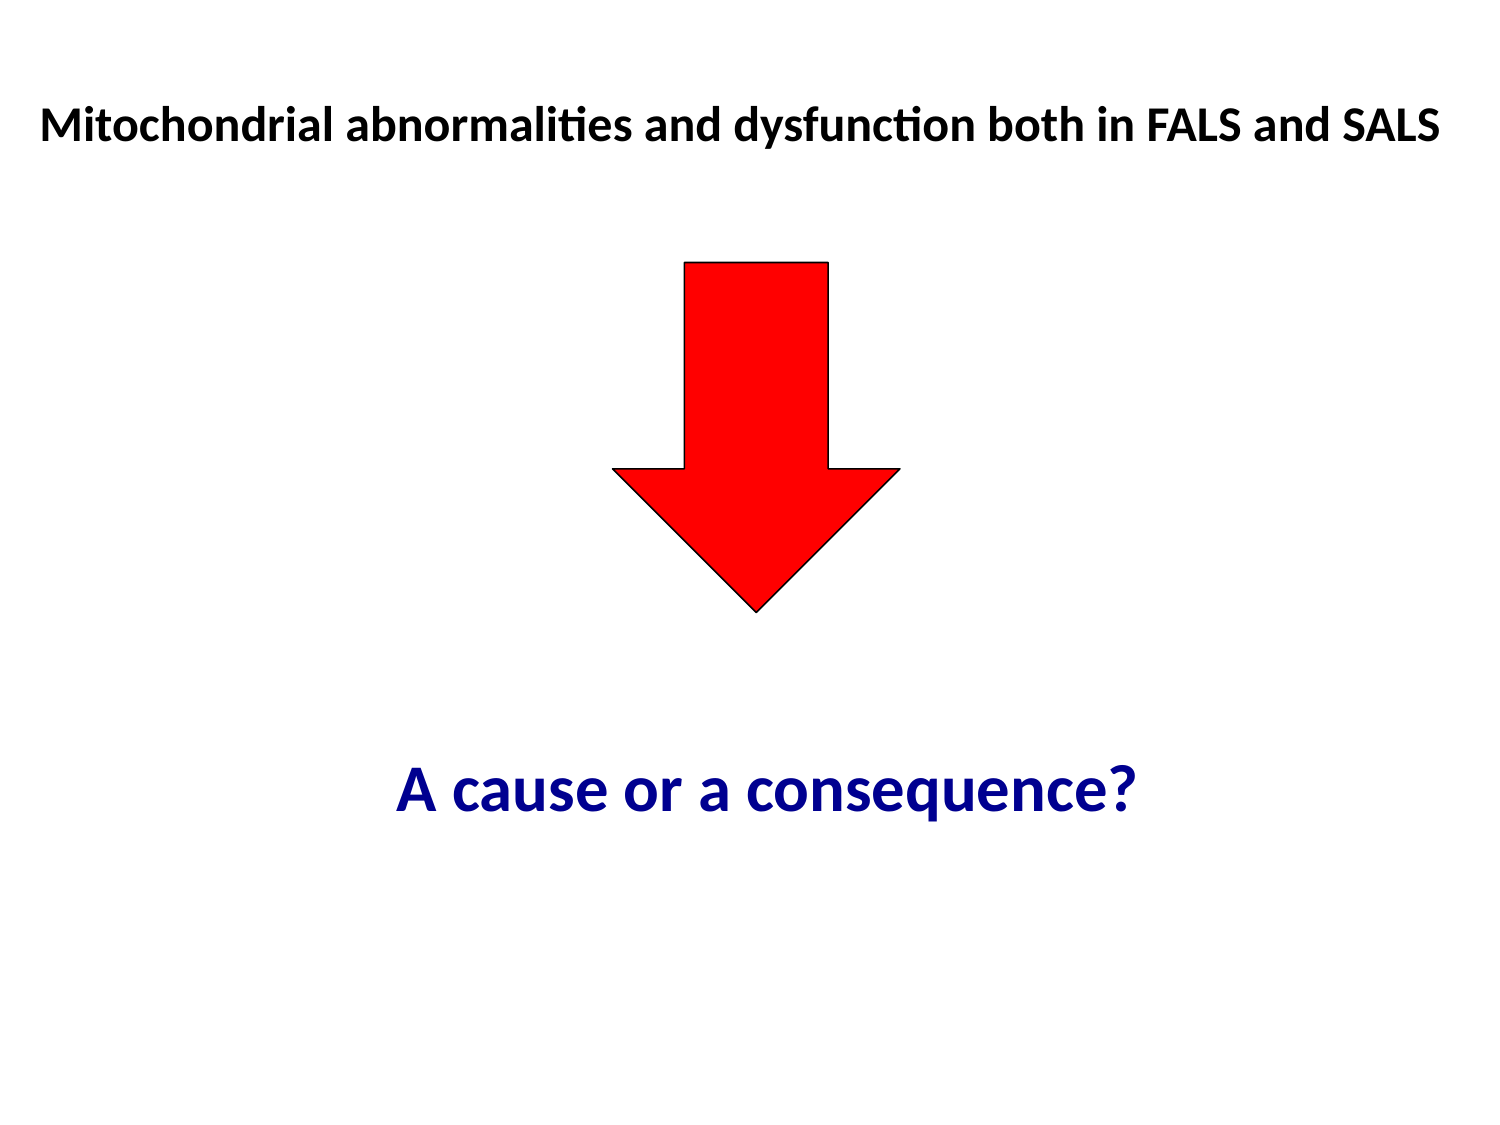

Mitochondrial abnormalities and dysfunction both in FALS and SALS

A cause or a consequence?